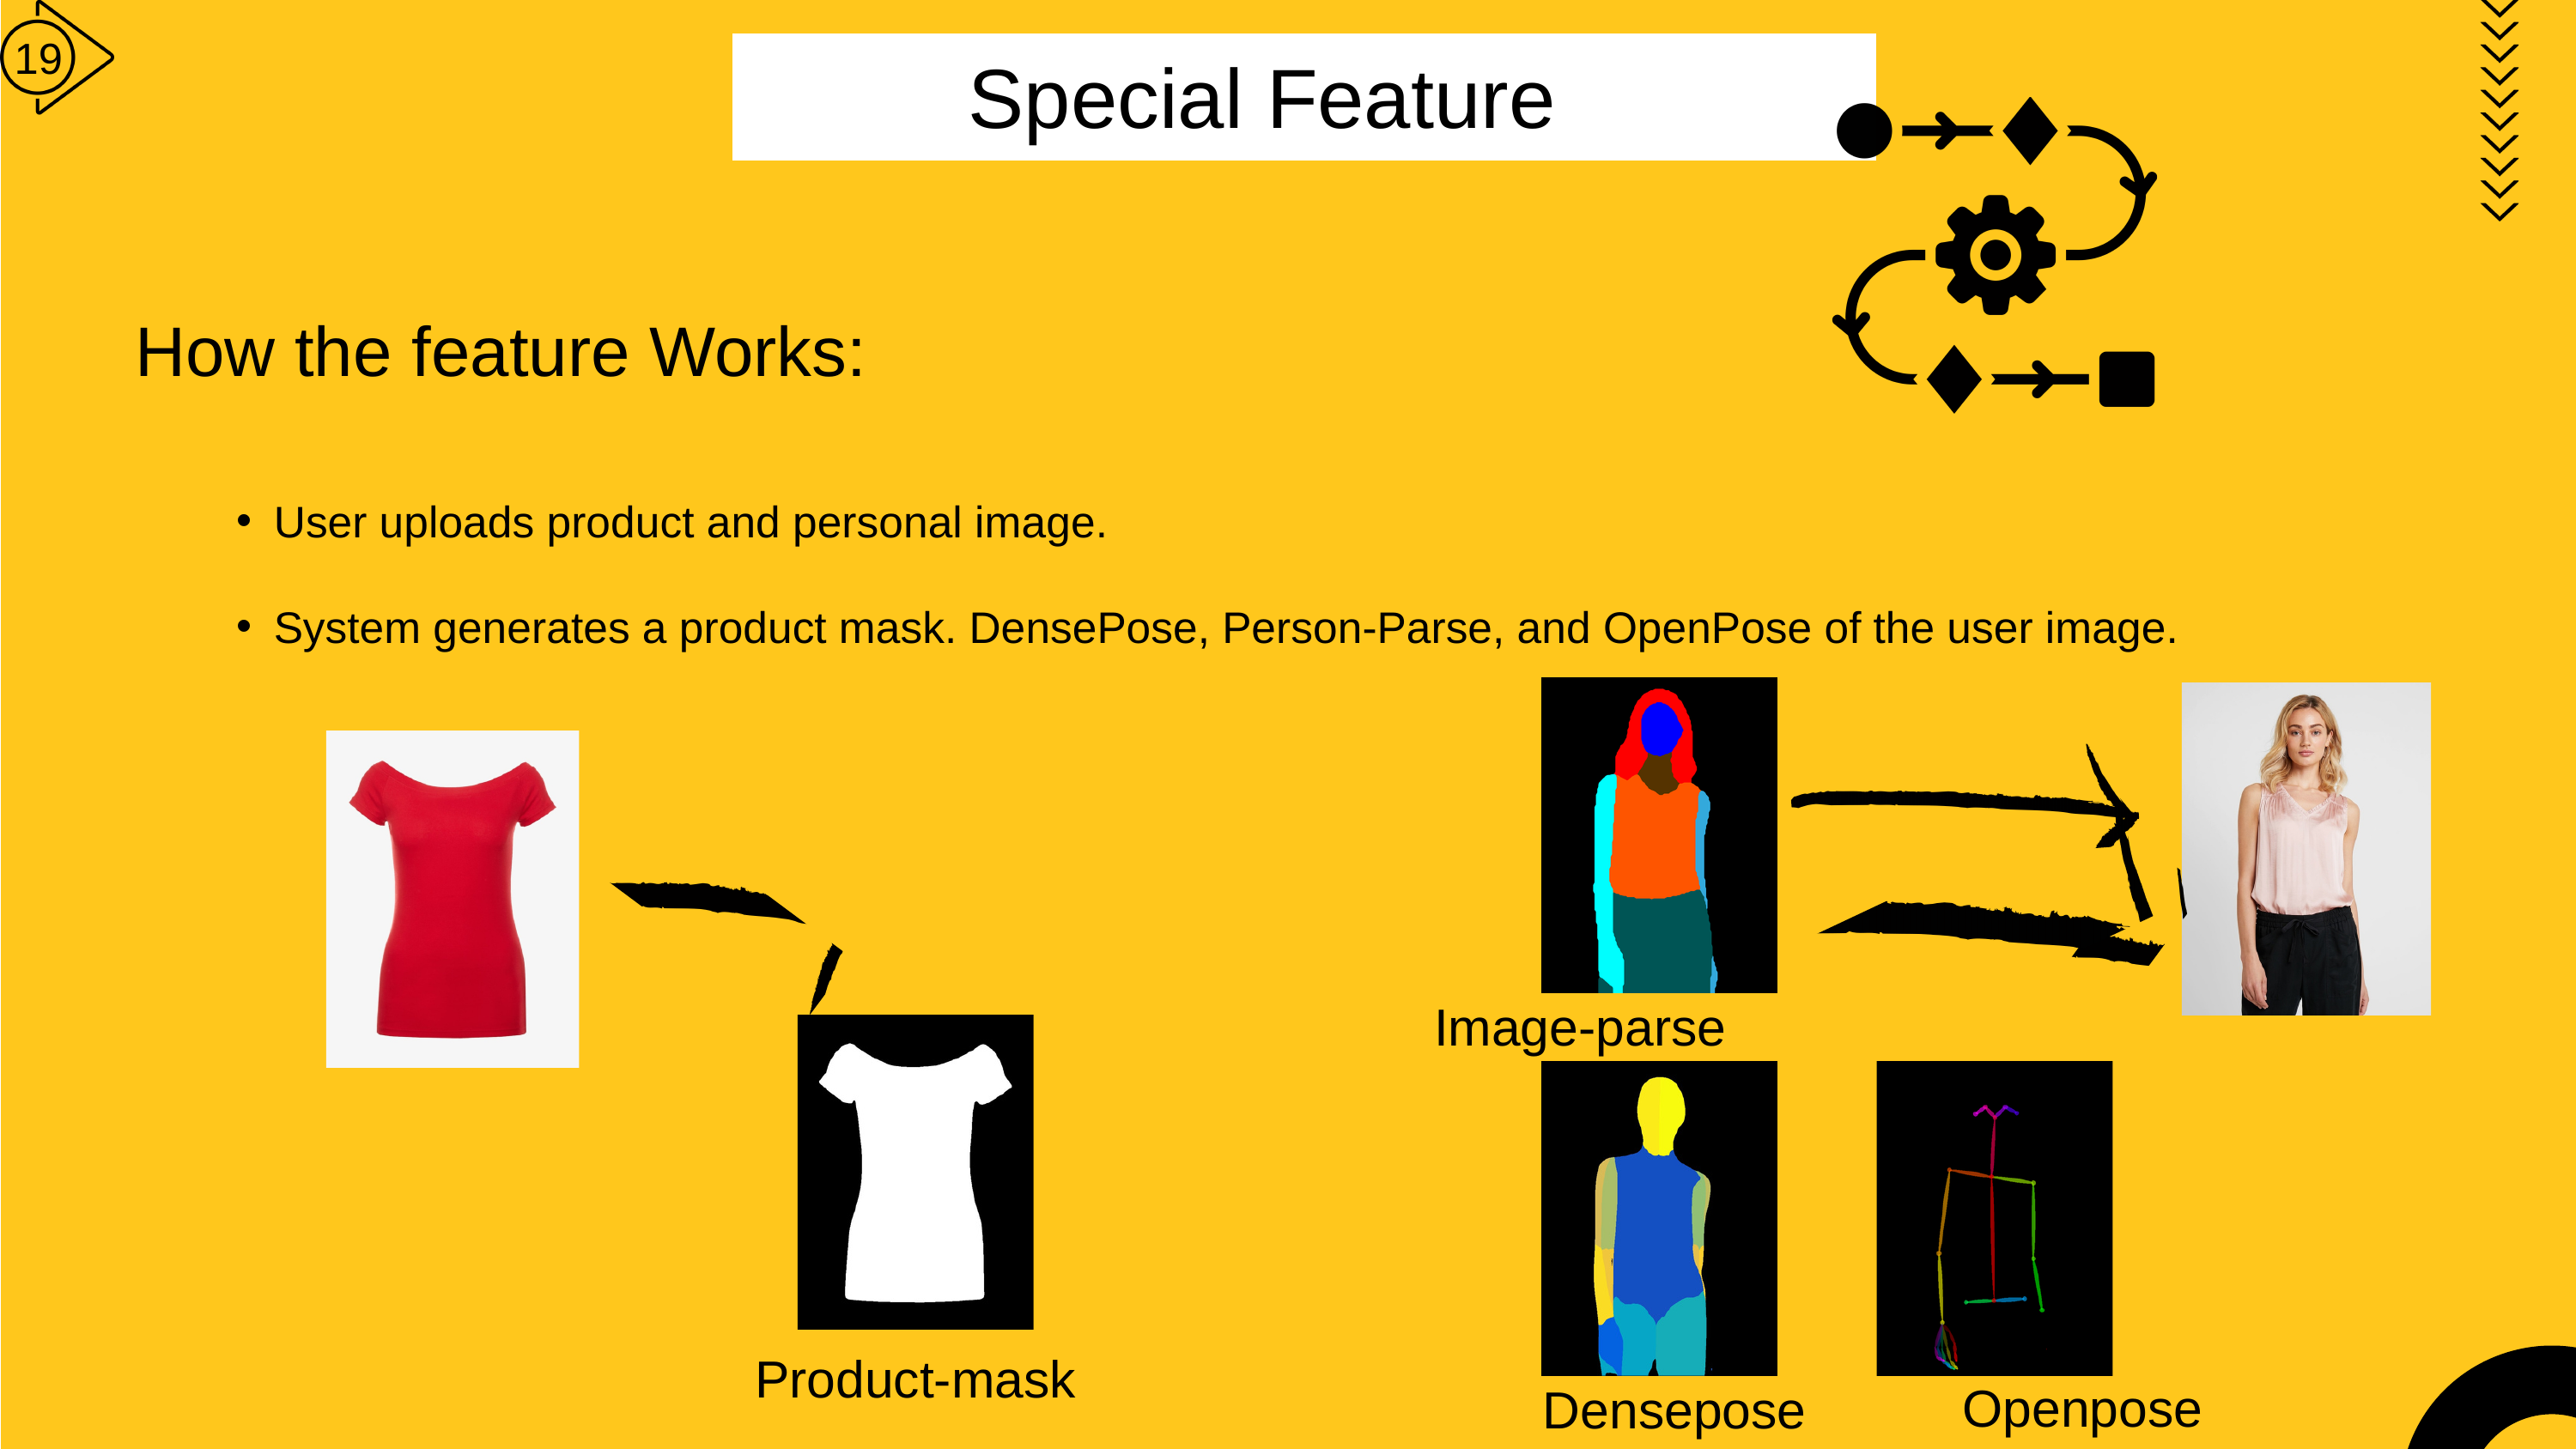

19

Special Feature

How the feature Works:
User uploads product and personal image.

System generates a product mask. DensePose, Person-Parse, and OpenPose of the user image.

Image-parse

Product-mask
Openpose
Densepose